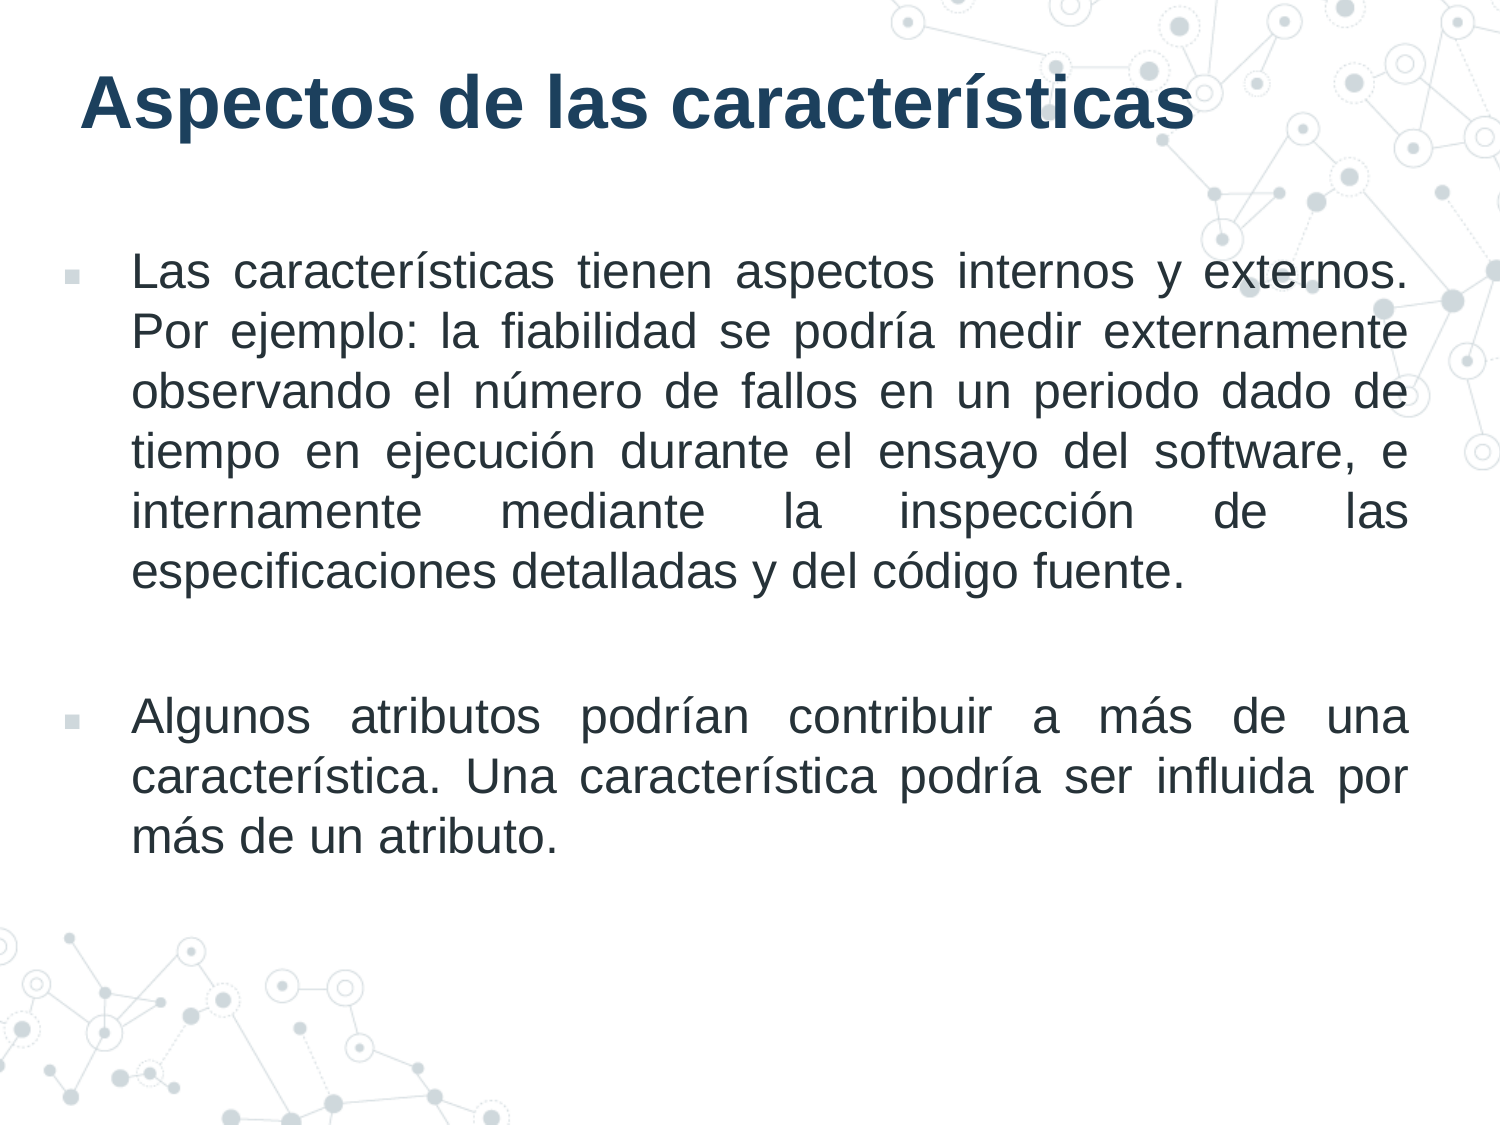

# Aspectos de las características
Las características tienen aspectos internos y externos. Por ejemplo: la fiabilidad se podría medir externamente observando el número de fallos en un periodo dado de tiempo en ejecución durante el ensayo del software, e internamente mediante la inspección de las especificaciones detalladas y del código fuente.

Algunos atributos podrían contribuir a más de una característica. Una característica podría ser influida por más de un atributo.